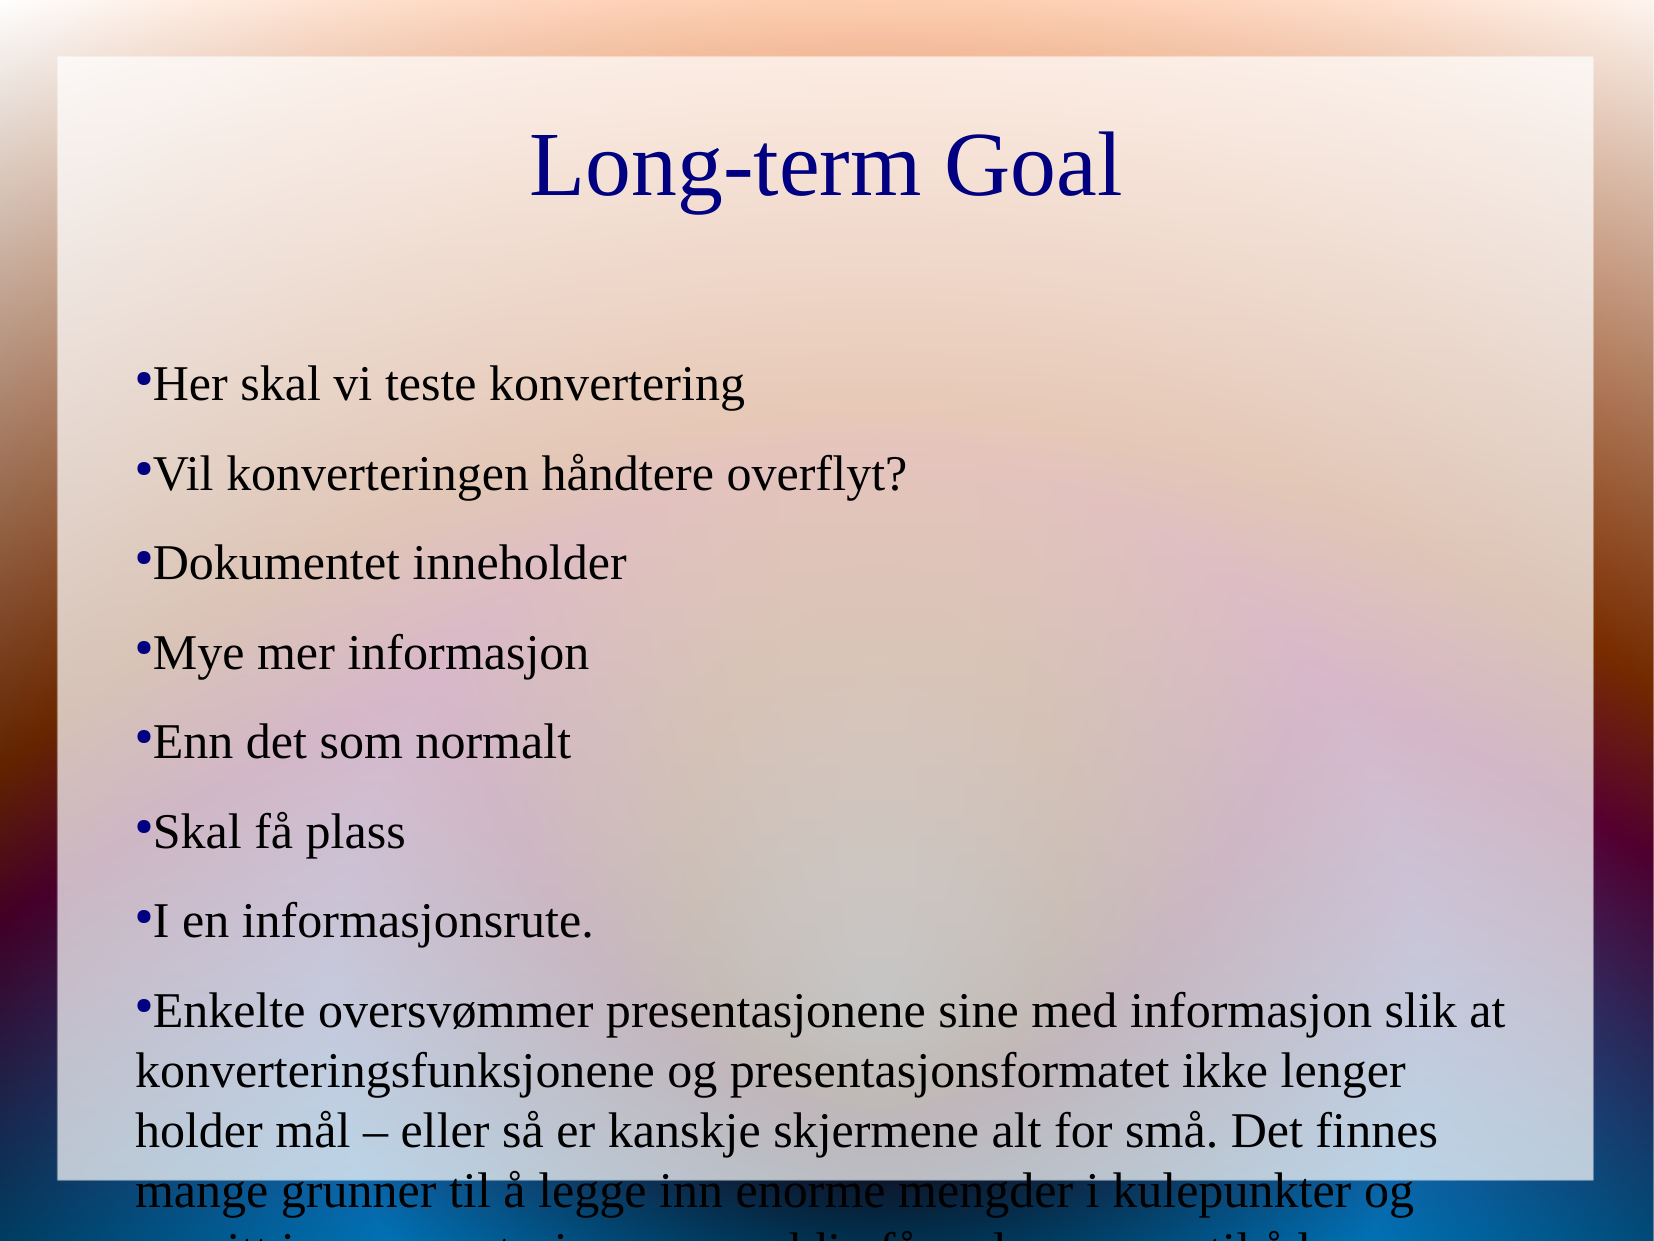

Long-term Goal
Her skal vi teste konvertering
Vil konverteringen håndtere overflyt?
Dokumentet inneholder
Mye mer informasjon
Enn det som normalt
Skal få plass
I en informasjonsrute.
Enkelte oversvømmer presentasjonene sine med informasjon slik at konverteringsfunksjonene og presentasjonsformatet ikke lenger holder mål – eller så er kanskje skjermene alt for små. Det finnes mange grunner til å legge inn enorme mengder i kulepunkter og avsnitt i en presentasjon, men veldig få gode grunner til å la tekstinnholdet flyte ut over sidene. Det hjelper lite å ha mye informasjon når en god del ikke er synlig.